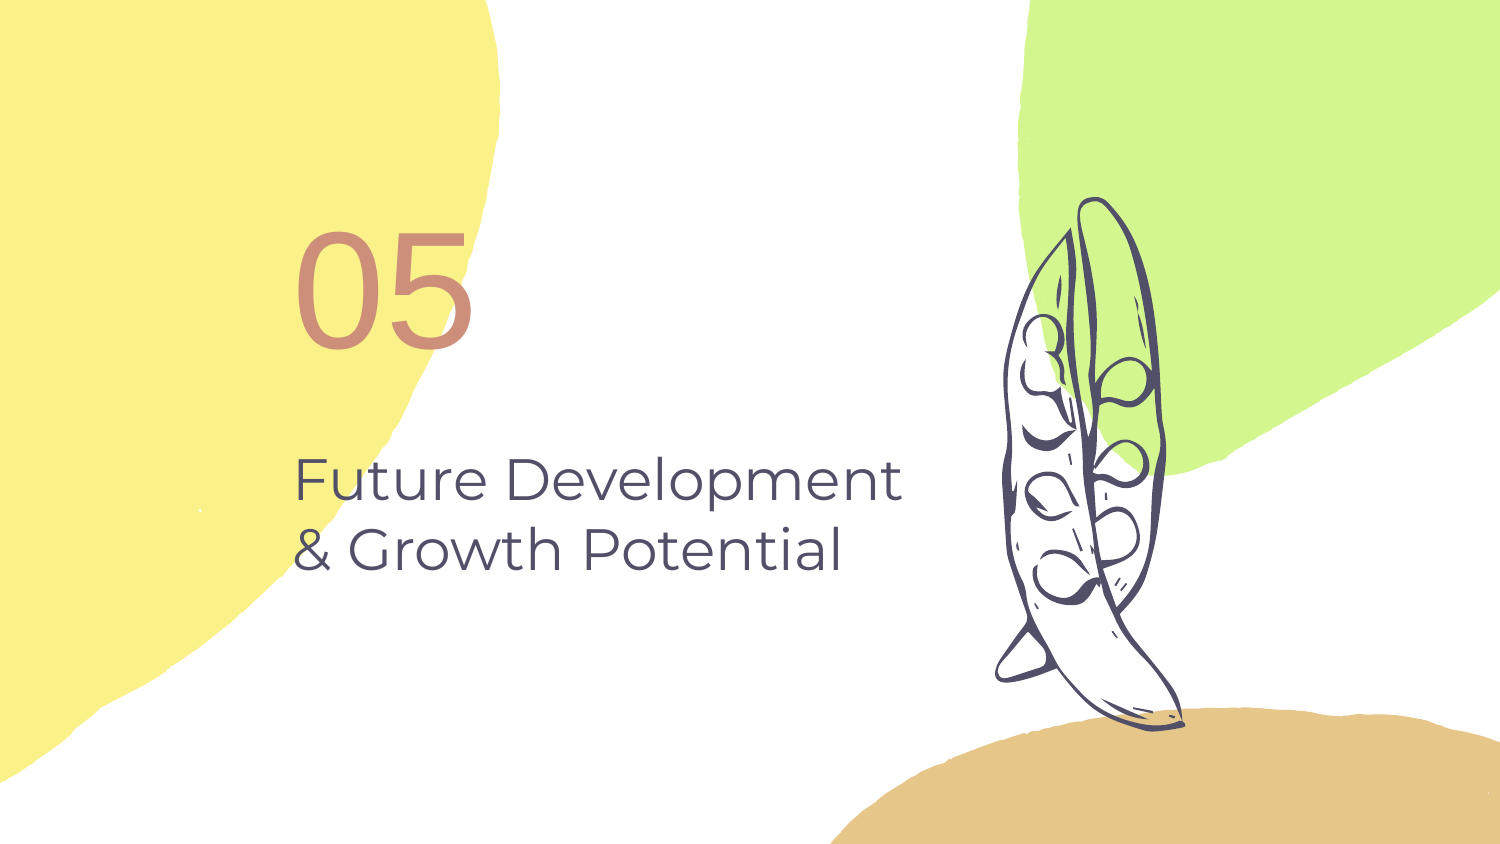

05

# Future Development
& Growth Potential